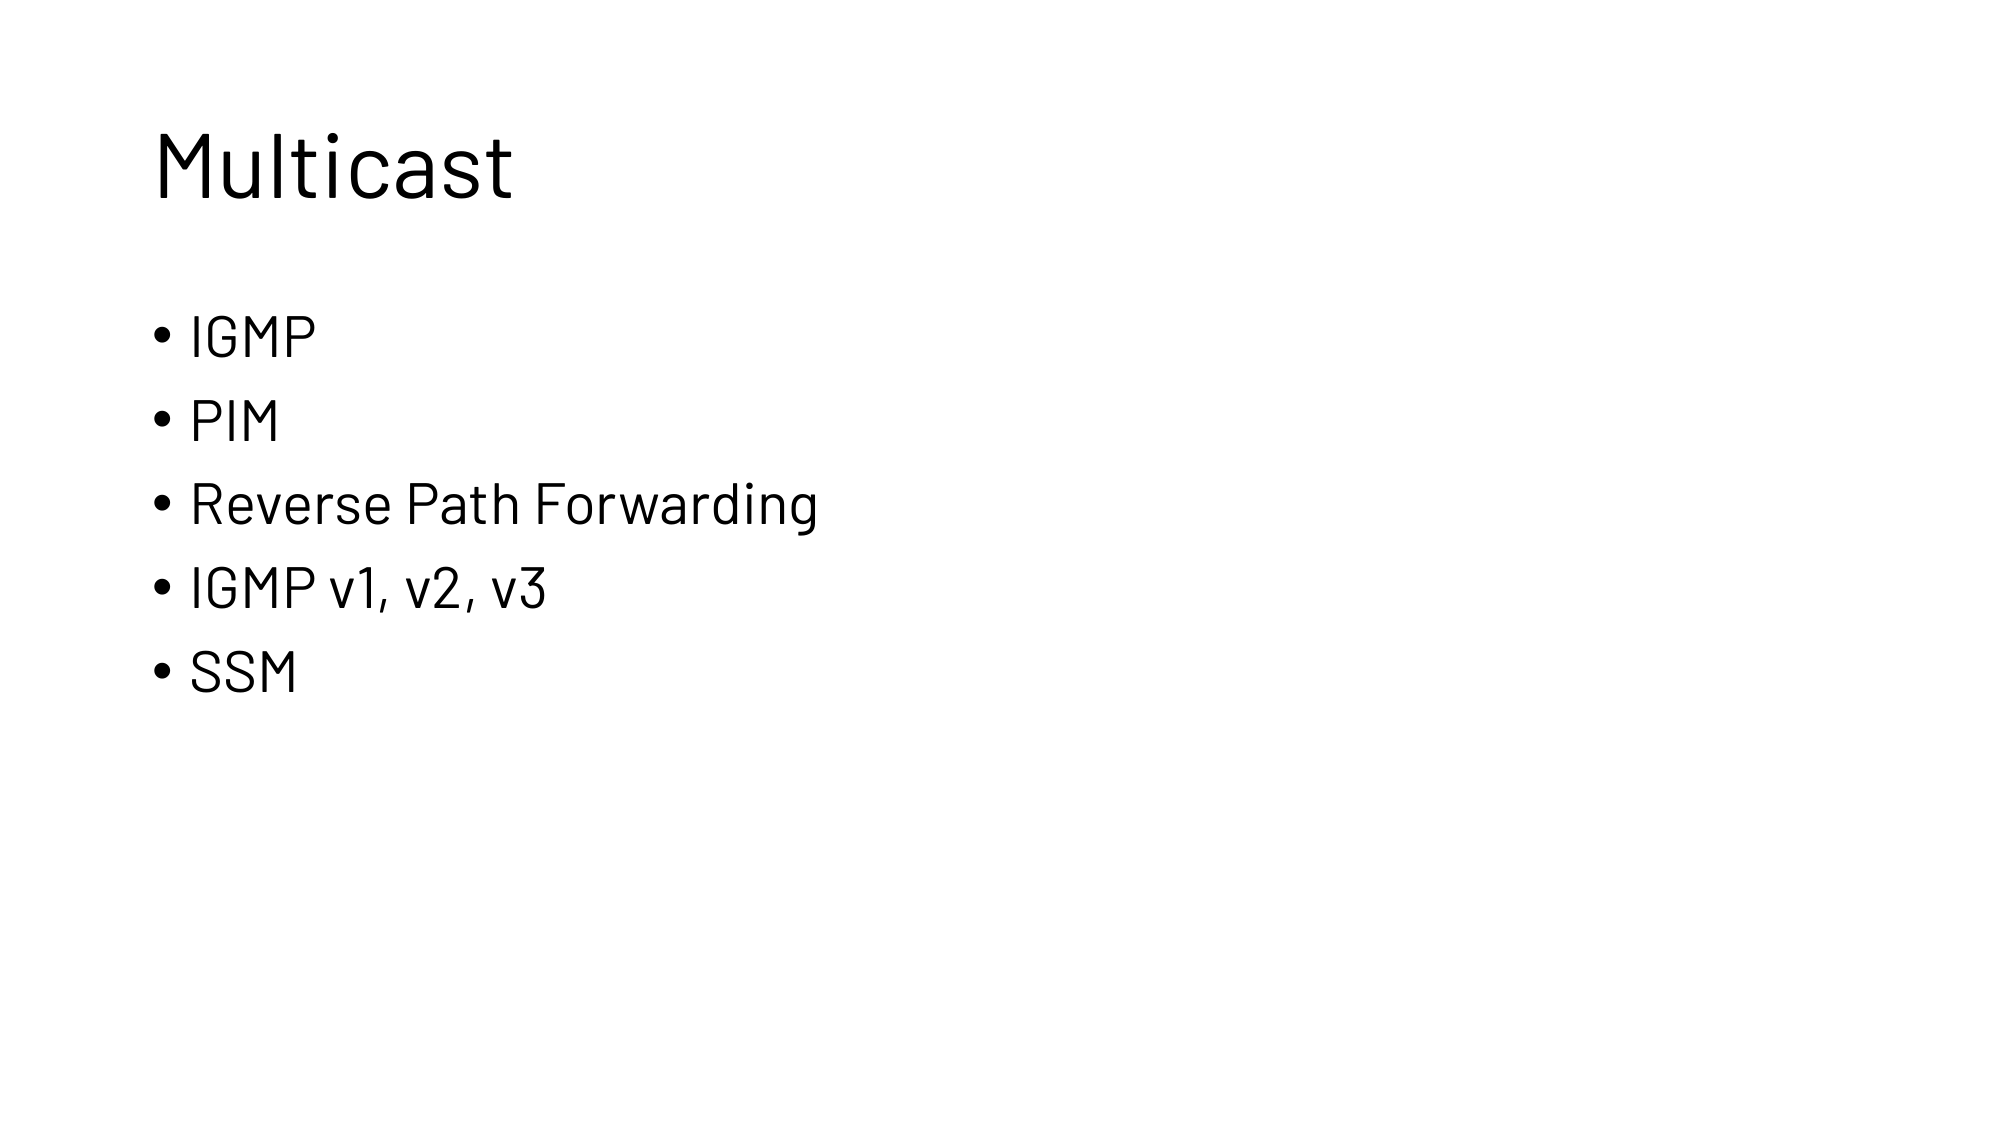

# Multicast
IGMP
PIM
Reverse Path Forwarding
IGMP v1, v2, v3
SSM